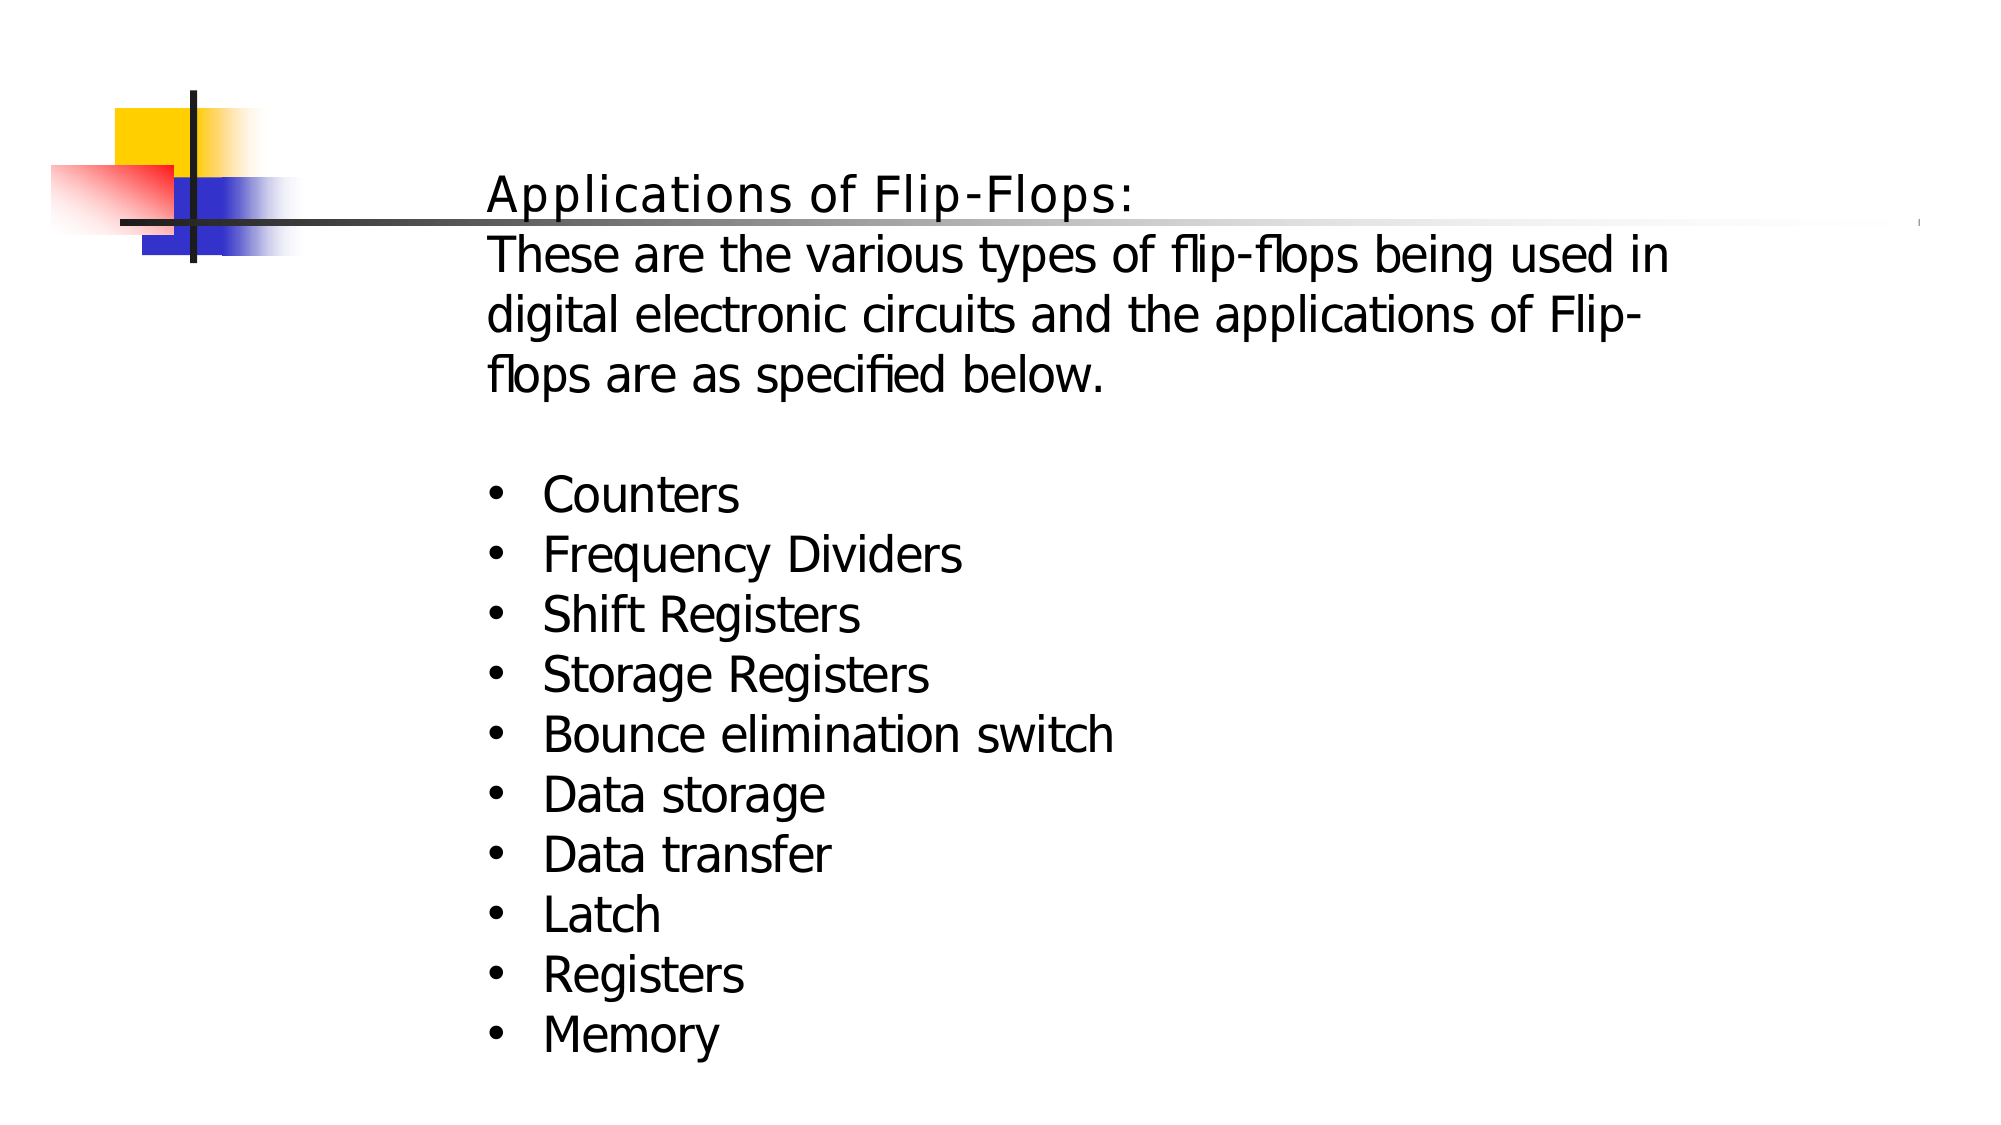

#
Applications of Flip-Flops:
These are the various types of flip-flops being used in digital electronic circuits and the applications of Flip-flops are as specified below.

Counters
Frequency Dividers
Shift Registers
Storage Registers
Bounce elimination switch
Data storage
Data transfer
Latch
Registers
Memory